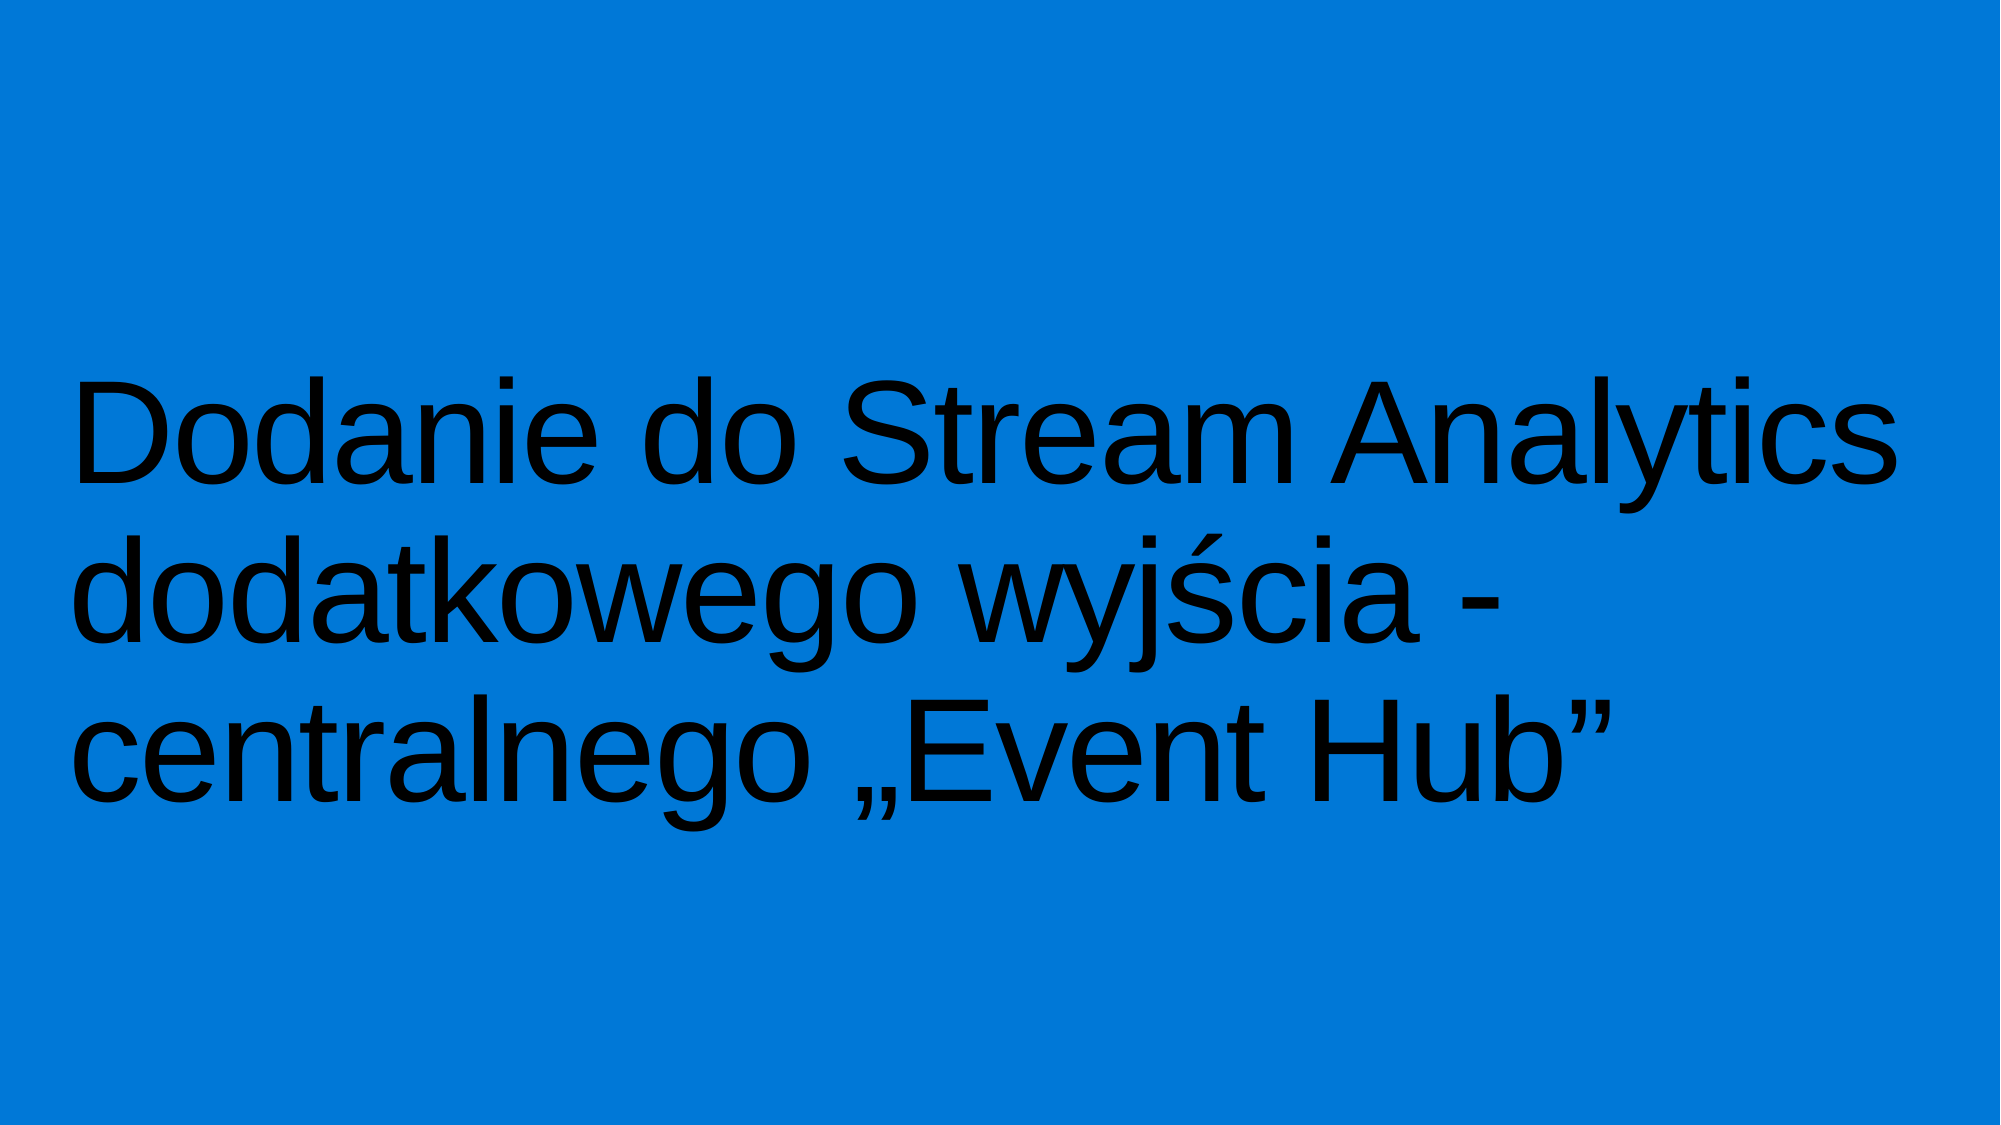

# Dodanie do Stream Analytics dodatkowego wyjścia - centralnego „Event Hub”